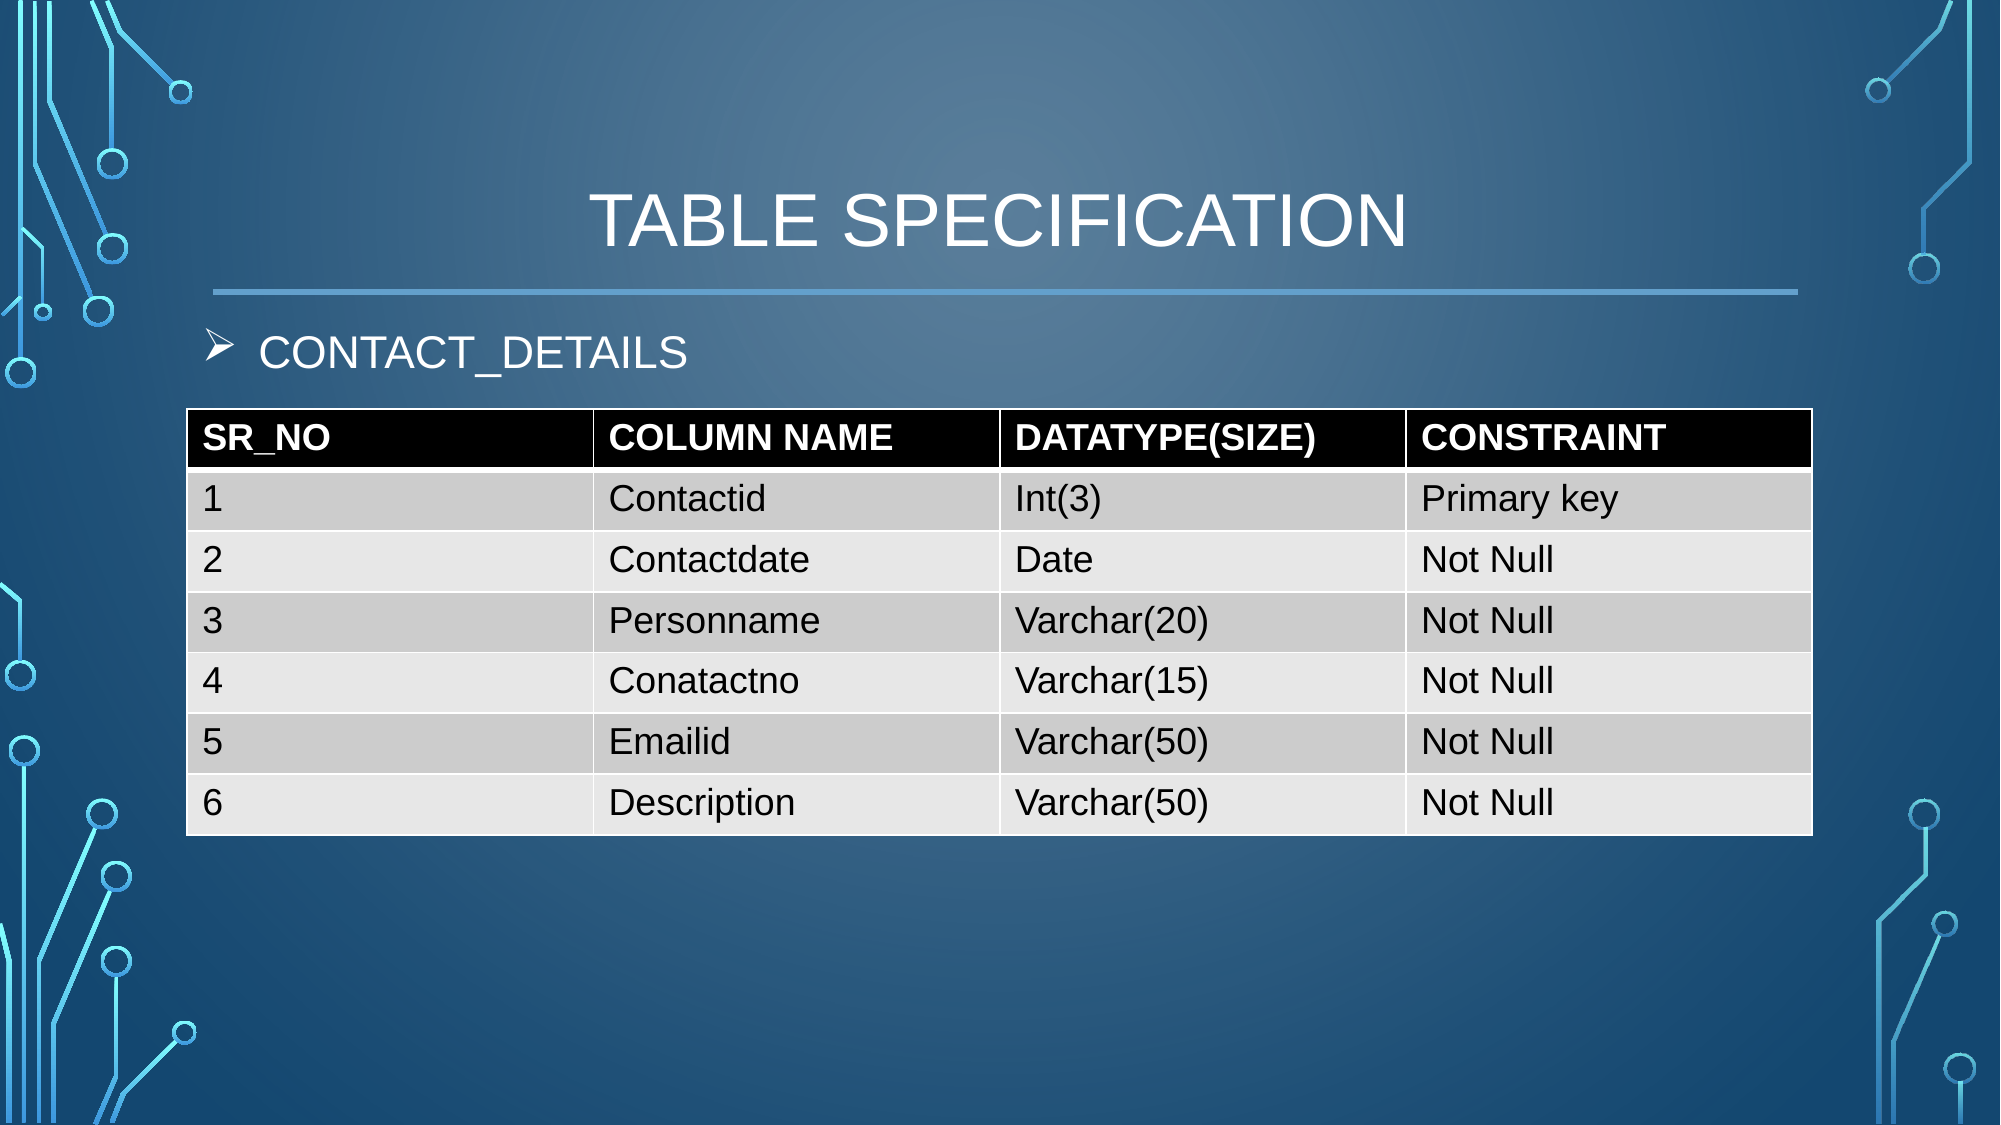

# TABLE SPECIFICATION
CONTACT_DETAILS
| SR\_NO | COLUMN NAME | DATATYPE(SIZE) | CONSTRAINT |
| --- | --- | --- | --- |
| 1 | Contactid | Int(3) | Primary key |
| 2 | Contactdate | Date | Not Null |
| 3 | Personname | Varchar(20) | Not Null |
| 4 | Conatactno | Varchar(15) | Not Null |
| 5 | Emailid | Varchar(50) | Not Null |
| 6 | Description | Varchar(50) | Not Null |